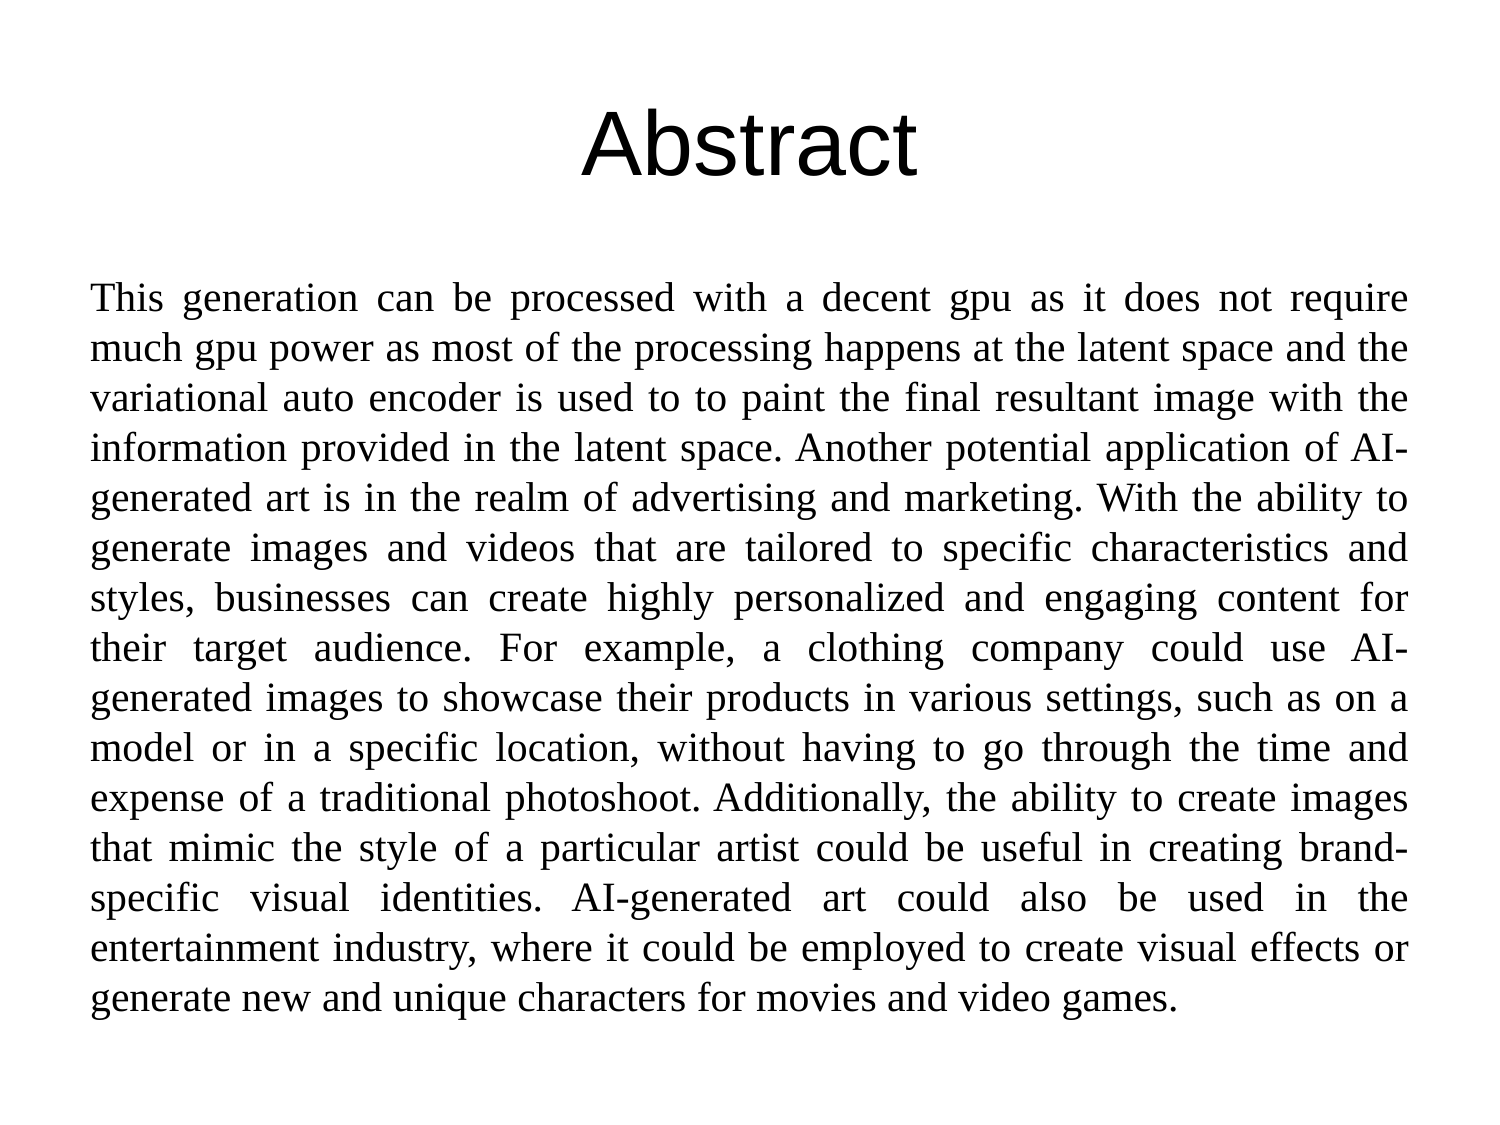

# Abstract
This generation can be processed with a decent gpu as it does not require much gpu power as most of the processing happens at the latent space and the variational auto encoder is used to to paint the final resultant image with the information provided in the latent space. Another potential application of AI-generated art is in the realm of advertising and marketing. With the ability to generate images and videos that are tailored to specific characteristics and styles, businesses can create highly personalized and engaging content for their target audience. For example, a clothing company could use AI-generated images to showcase their products in various settings, such as on a model or in a specific location, without having to go through the time and expense of a traditional photoshoot. Additionally, the ability to create images that mimic the style of a particular artist could be useful in creating brand-specific visual identities. AI-generated art could also be used in the entertainment industry, where it could be employed to create visual effects or generate new and unique characters for movies and video games.

4